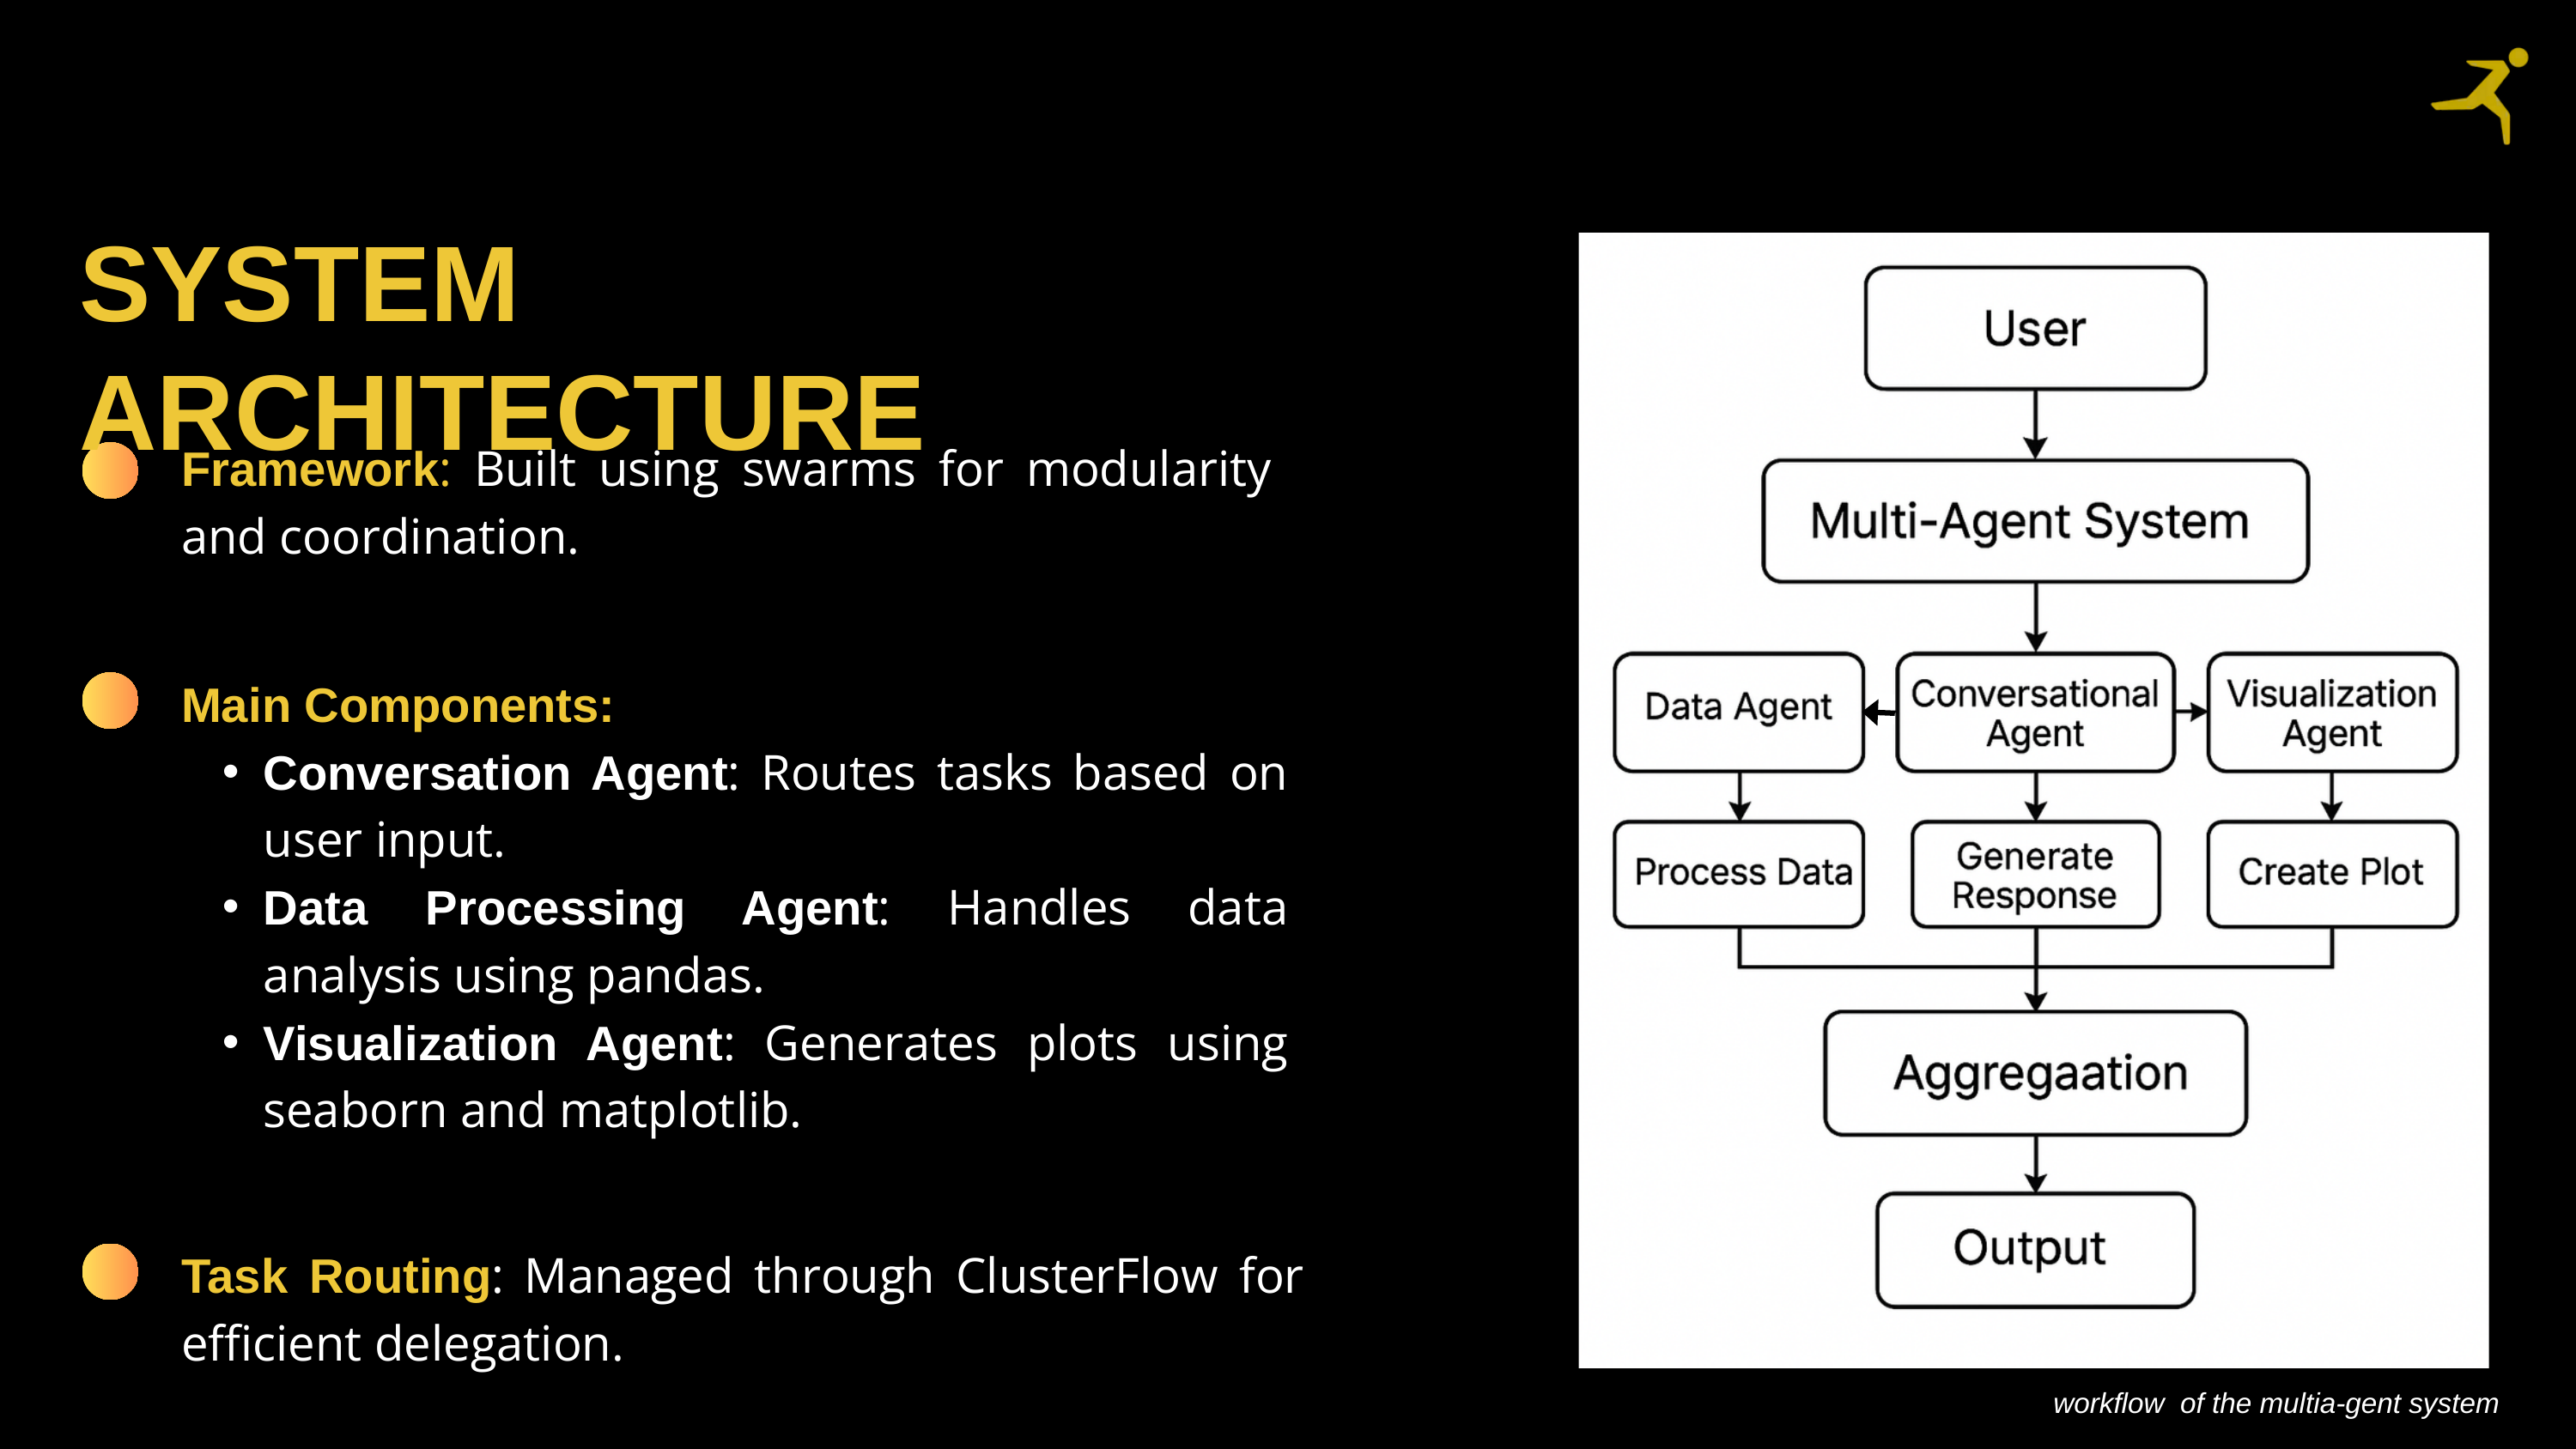

SYSTEM ARCHITECTURE

Framework: Built using swarms for modularity and coordination.

Main Components:
Conversation Agent: Routes tasks based on user input.
Data Processing Agent: Handles data analysis using pandas.
Visualization Agent: Generates plots using seaborn and matplotlib.

Task Routing: Managed through ClusterFlow for efficient delegation.

workflow  of the multia-gent system